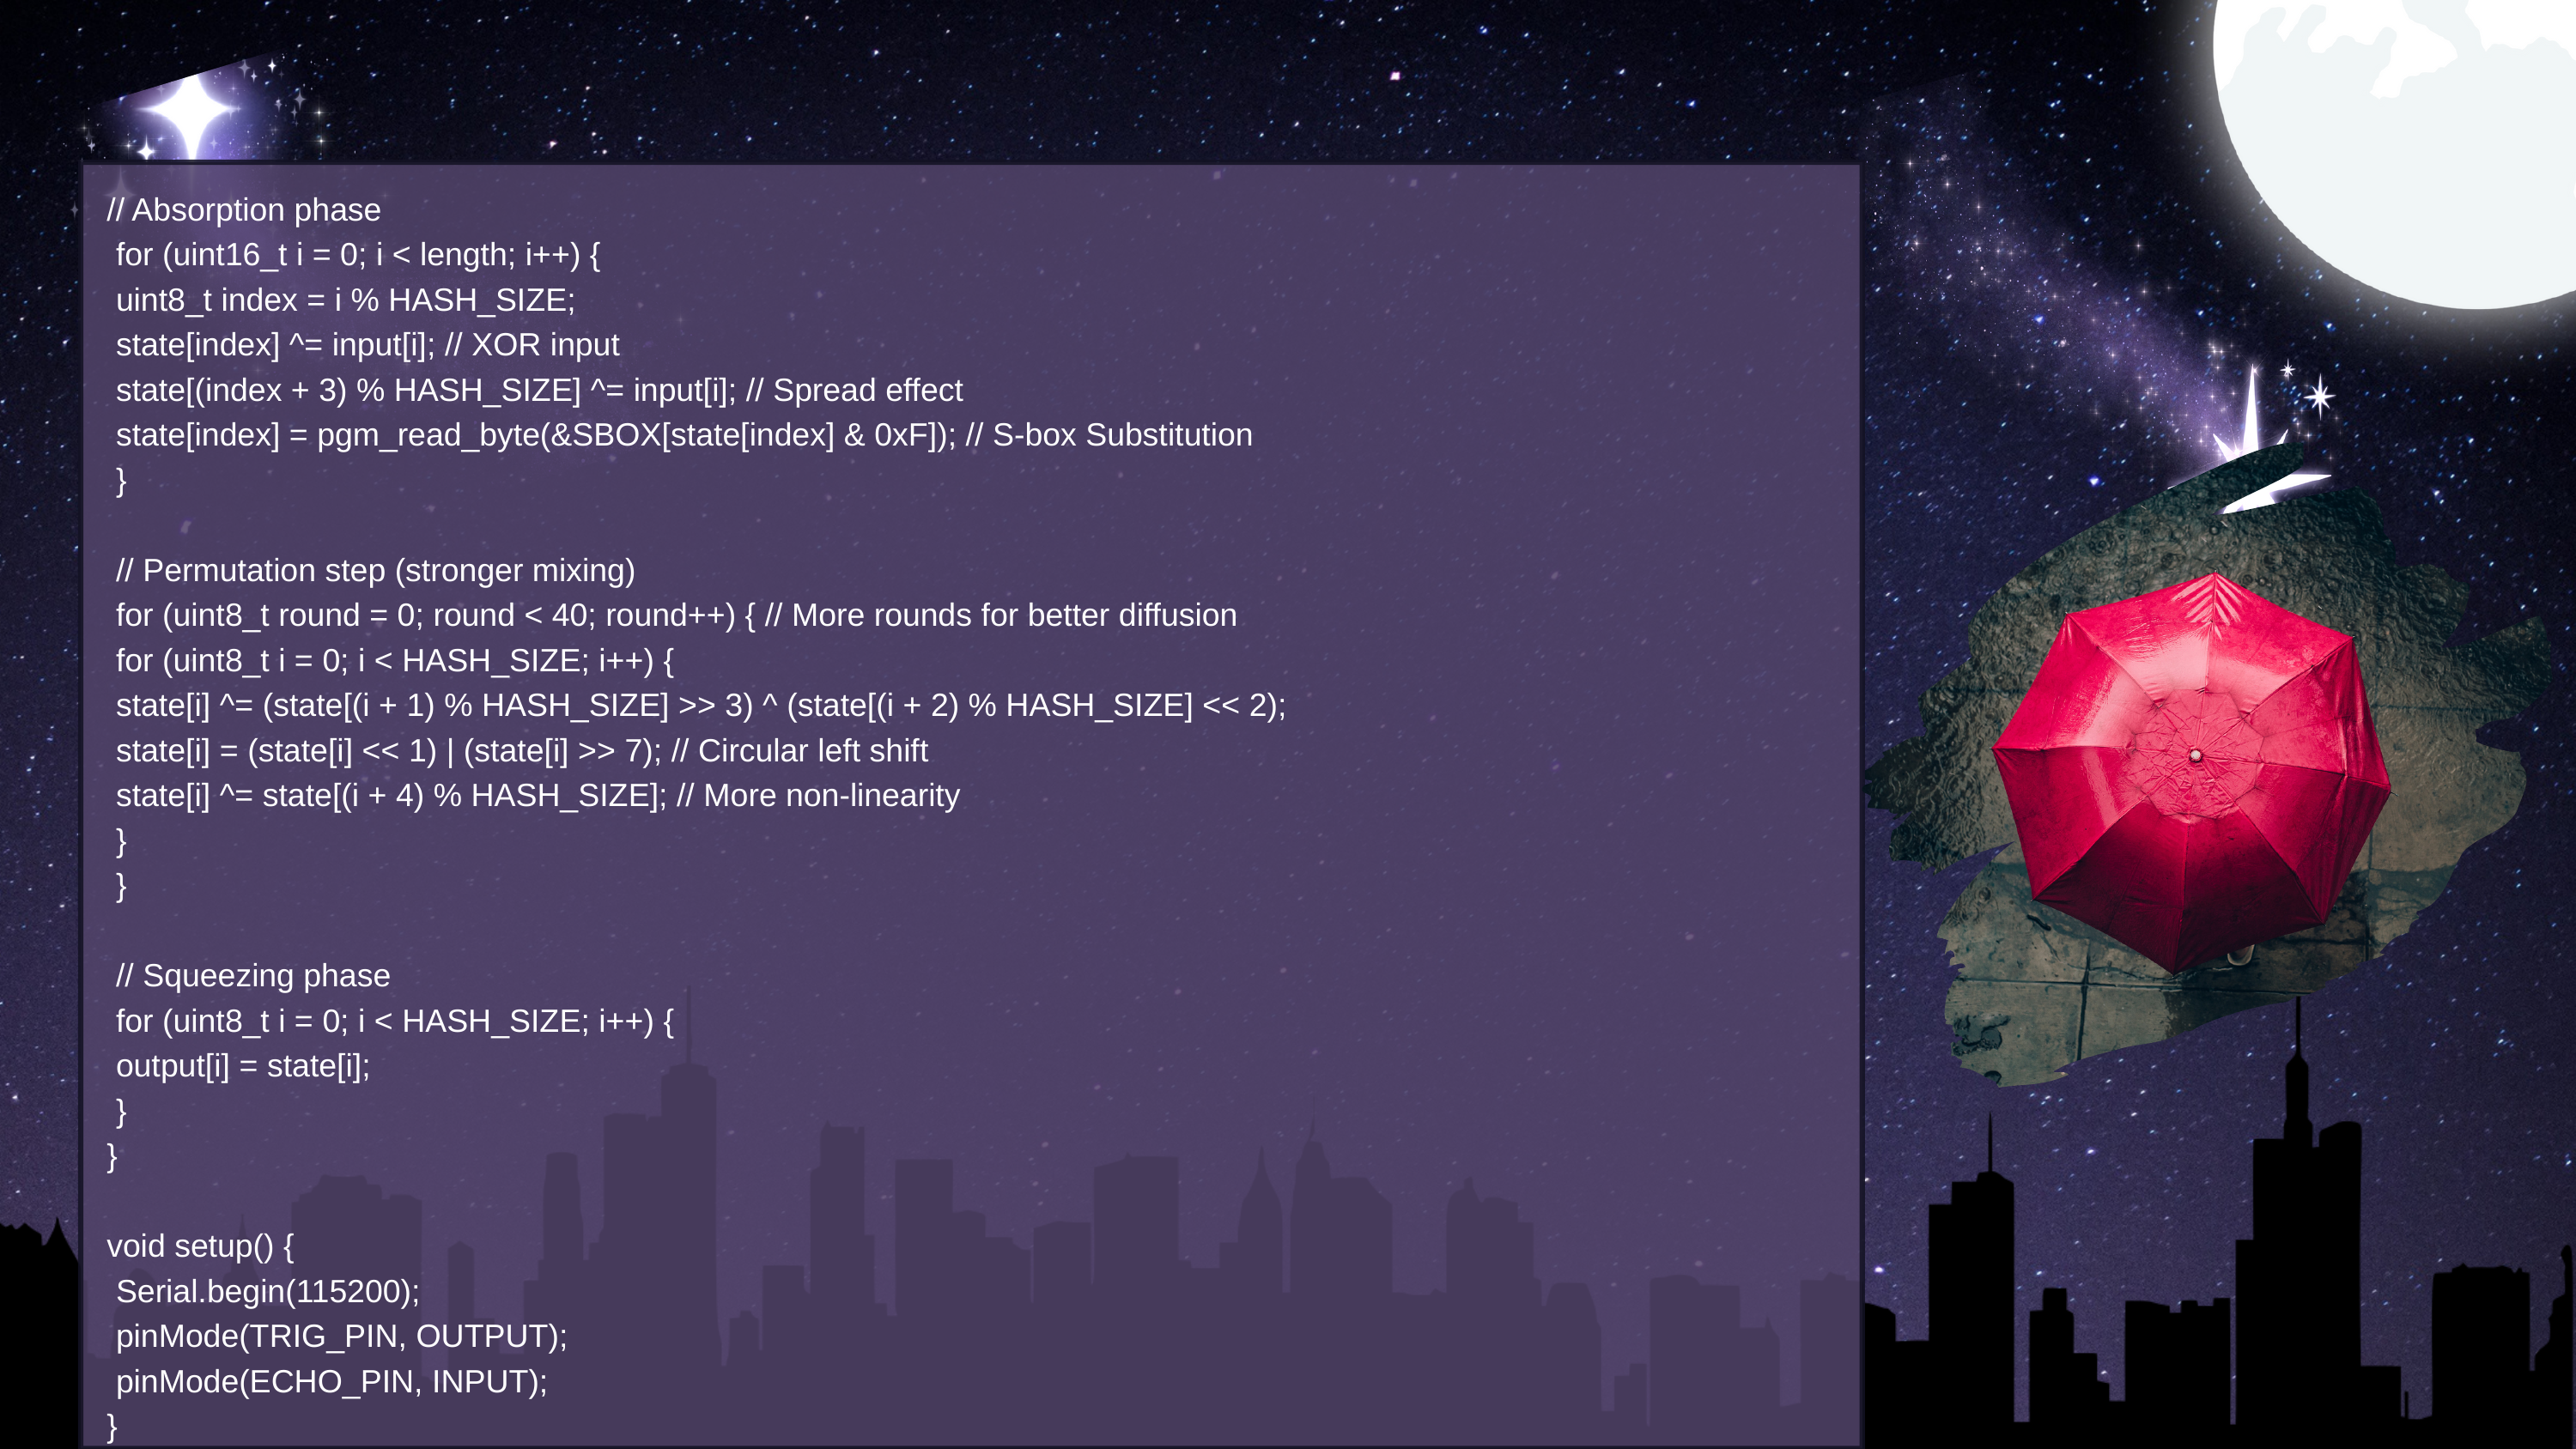

// Absorption phase
 for (uint16_t i = 0; i < length; i++) {
 uint8_t index = i % HASH_SIZE;
 state[index] ^= input[i]; // XOR input
 state[(index + 3) % HASH_SIZE] ^= input[i]; // Spread effect
 state[index] = pgm_read_byte(&SBOX[state[index] & 0xF]); // S-box Substitution
 }

 // Permutation step (stronger mixing)
 for (uint8_t round = 0; round < 40; round++) { // More rounds for better diffusion
 for (uint8_t i = 0; i < HASH_SIZE; i++) {
 state[i] ^= (state[(i + 1) % HASH_SIZE] >> 3) ^ (state[(i + 2) % HASH_SIZE] << 2);
 state[i] = (state[i] << 1) | (state[i] >> 7); // Circular left shift
 state[i] ^= state[(i + 4) % HASH_SIZE]; // More non-linearity
 }
 }

 // Squeezing phase
 for (uint8_t i = 0; i < HASH_SIZE; i++) {
 output[i] = state[i];
 }
}

void setup() {
 Serial.begin(115200);
 pinMode(TRIG_PIN, OUTPUT);
 pinMode(ECHO_PIN, INPUT);
}